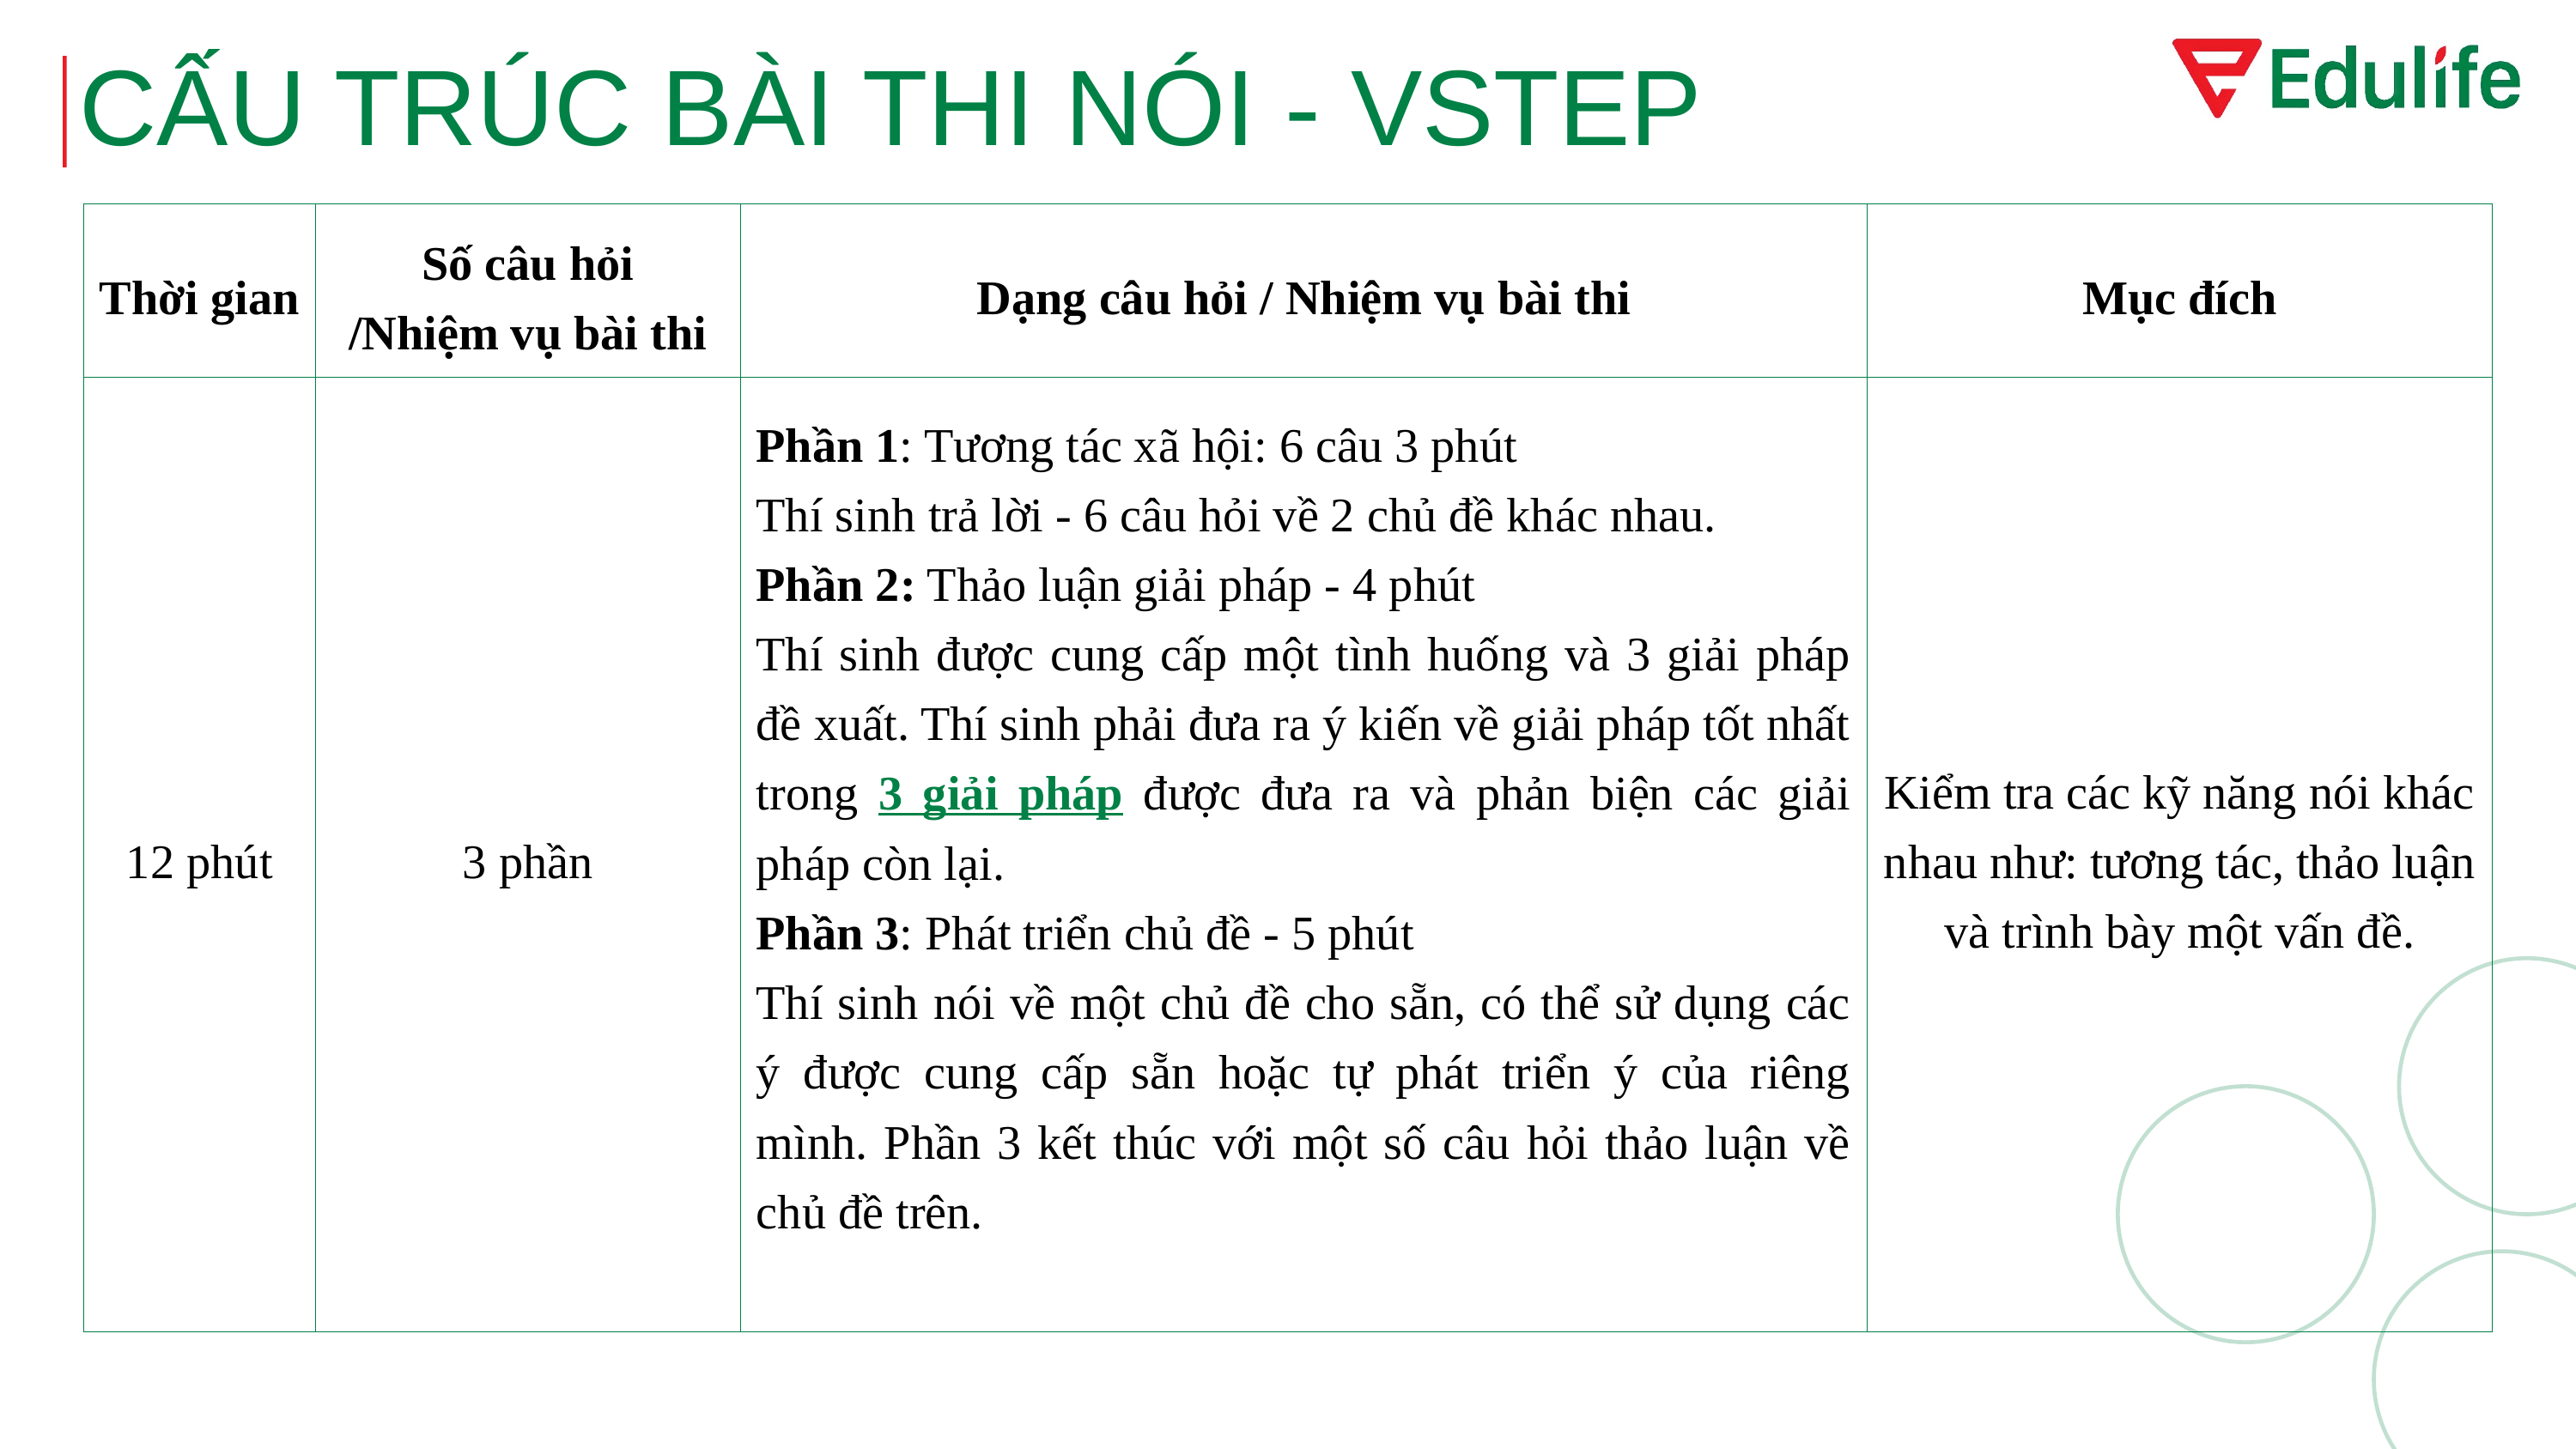

# CẤU TRÚC BÀI THI NÓI - VSTEP
| Thời gian | Số câu hỏi /Nhiệm vụ bài thi | Dạng câu hỏi / Nhiệm vụ bài thi | Mục đích |
| --- | --- | --- | --- |
| 12 phút | 3 phần | Phần 1: Tương tác xã hội: 6 câu 3 phút Thí sinh trả lời - 6 câu hỏi về 2 chủ đề khác nhau. Phần 2: Thảo luận giải pháp - 4 phút Thí sinh được cung cấp một tình huống và 3 giải pháp đề xuất. Thí sinh phải đưa ra ý kiến về giải pháp tốt nhất trong 3 giải pháp được đưa ra và phản biện các giải pháp còn lại. Phần 3: Phát triển chủ đề - 5 phút Thí sinh nói về một chủ đề cho sẵn, có thể sử dụng các ý được cung cấp sẵn hoặc tự phát triển ý của riêng mình. Phần 3 kết thúc với một số câu hỏi thảo luận về chủ đề trên. | Kiểm tra các kỹ năng nói khác nhau như: tương tác, thảo luận và trình bày một vấn đề. |